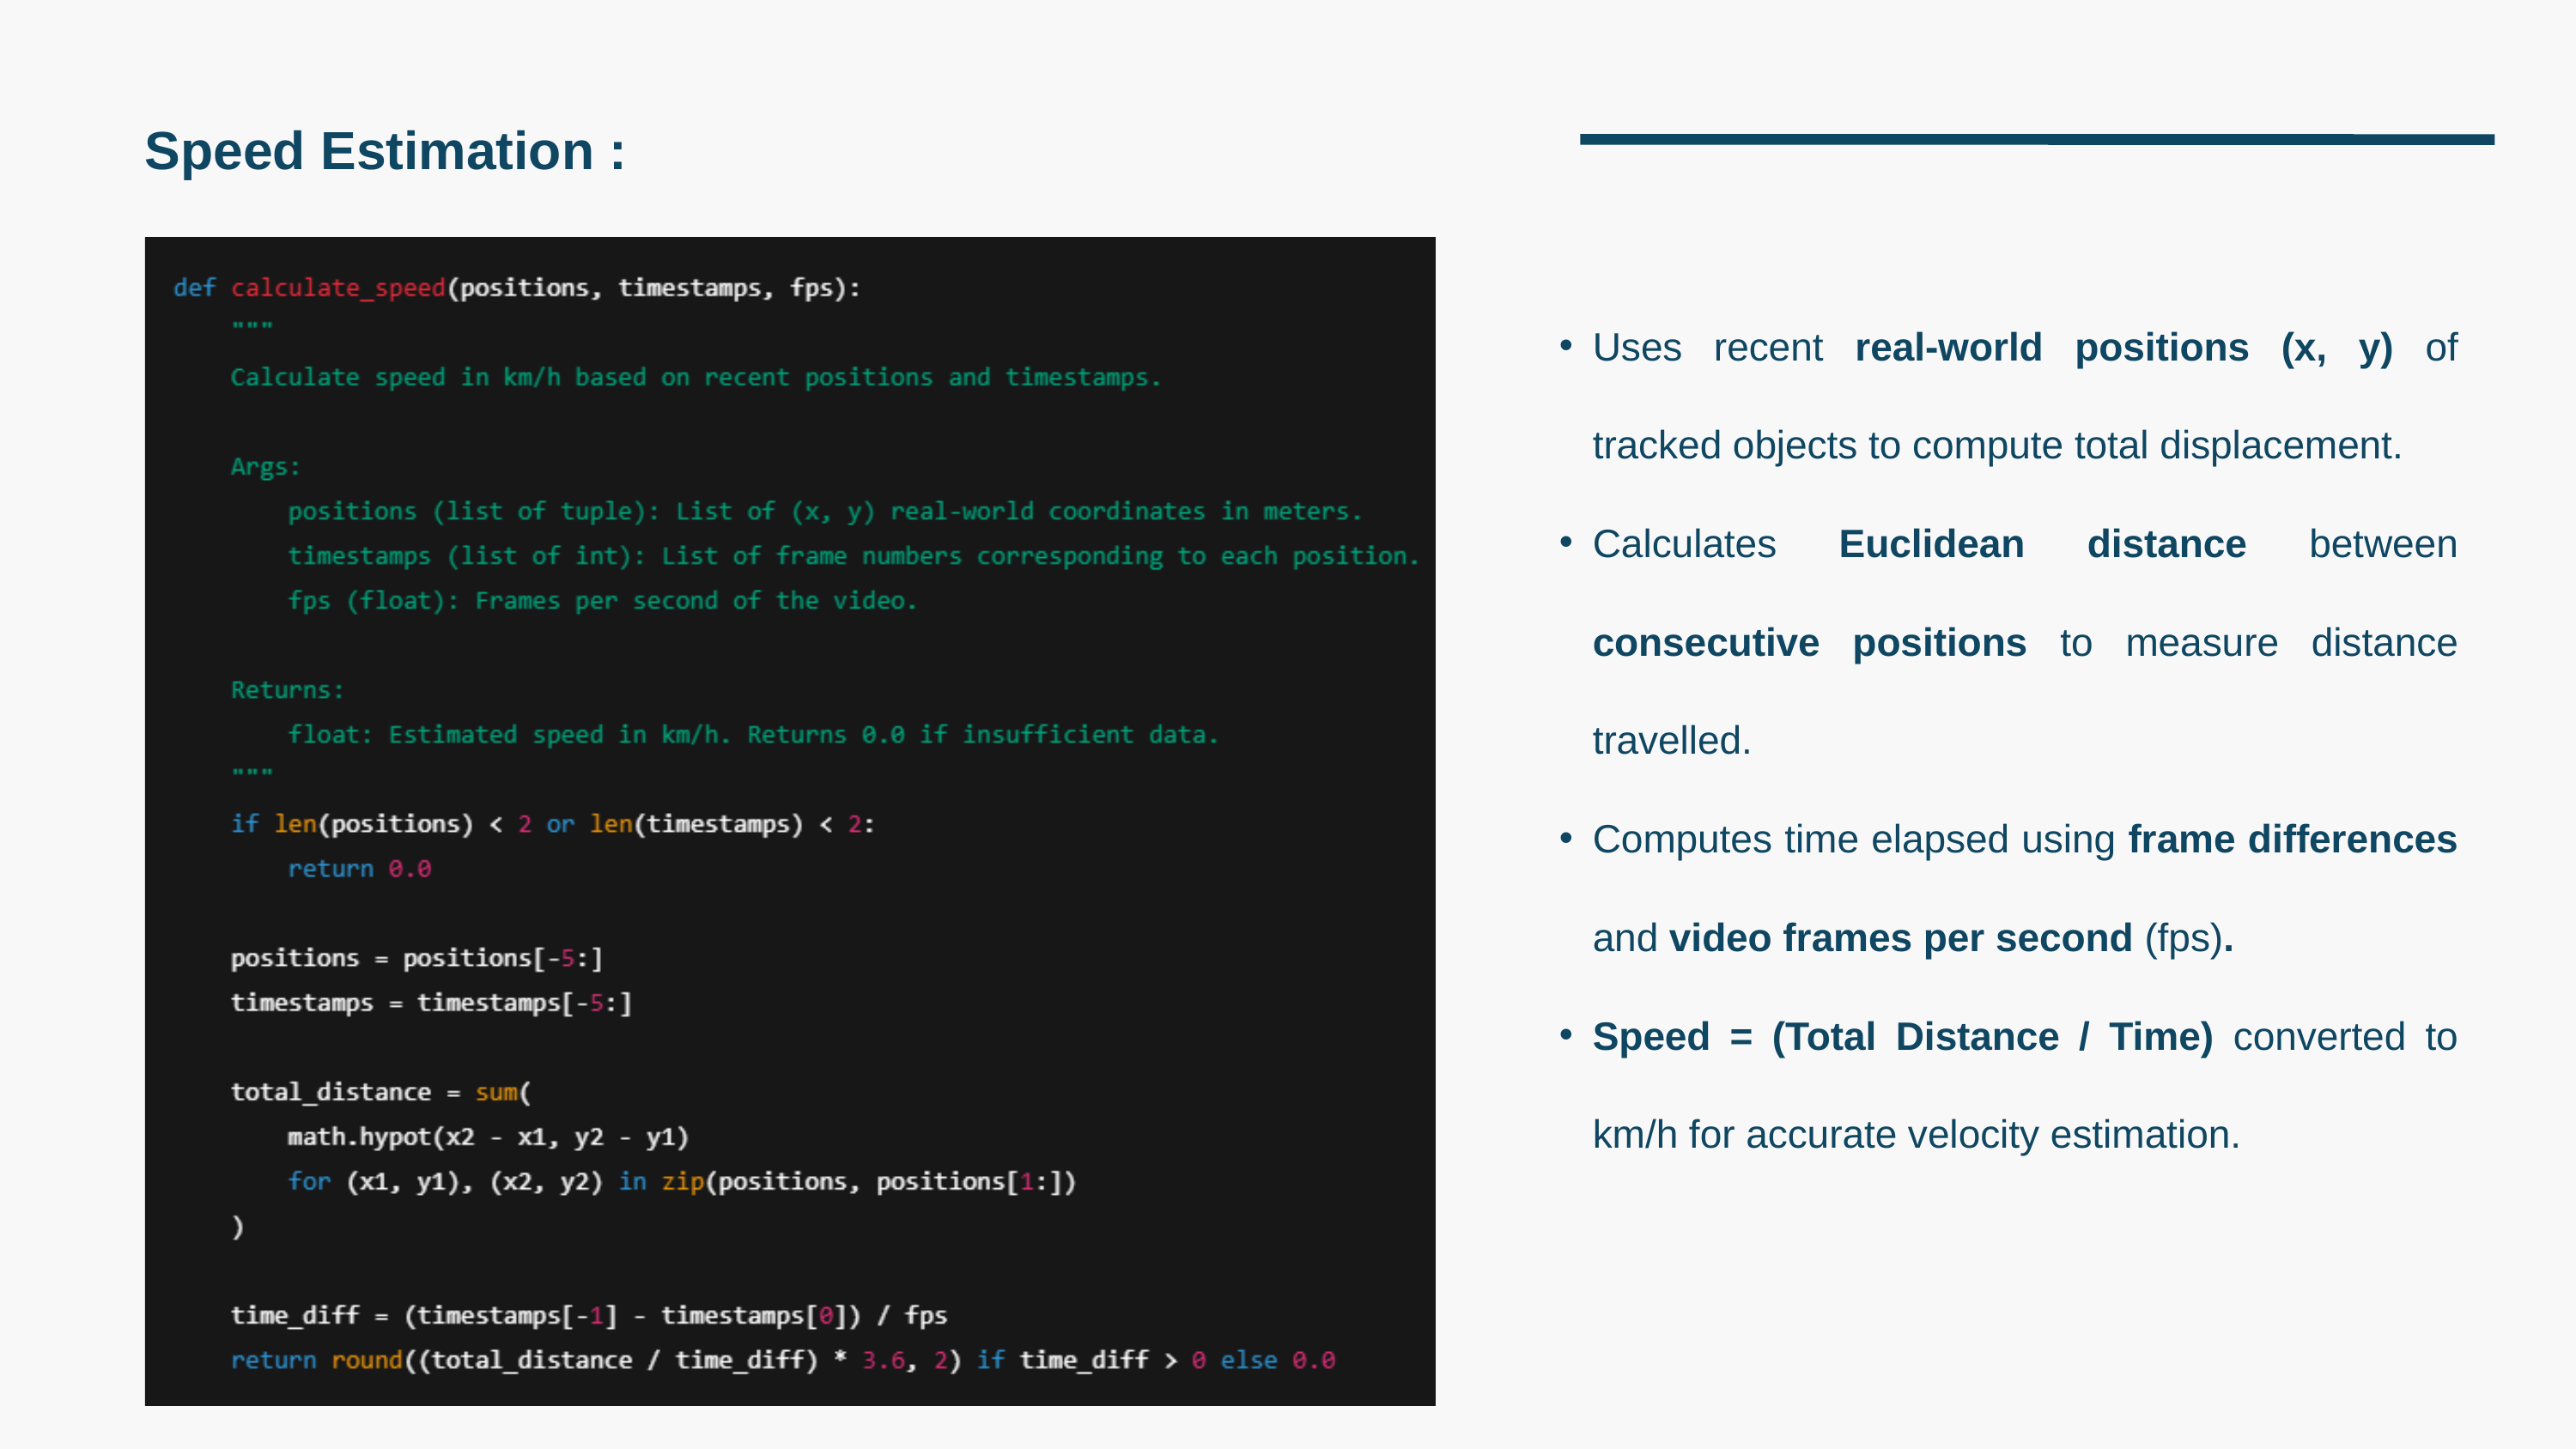

Speed Estimation :

Uses recent real-world positions (x, y) of tracked objects to compute total displacement.
Calculates Euclidean distance between consecutive positions to measure distance travelled.
Computes time elapsed using frame differences and video frames per second (fps).
Speed = (Total Distance / Time) converted to km/h for accurate velocity estimation.